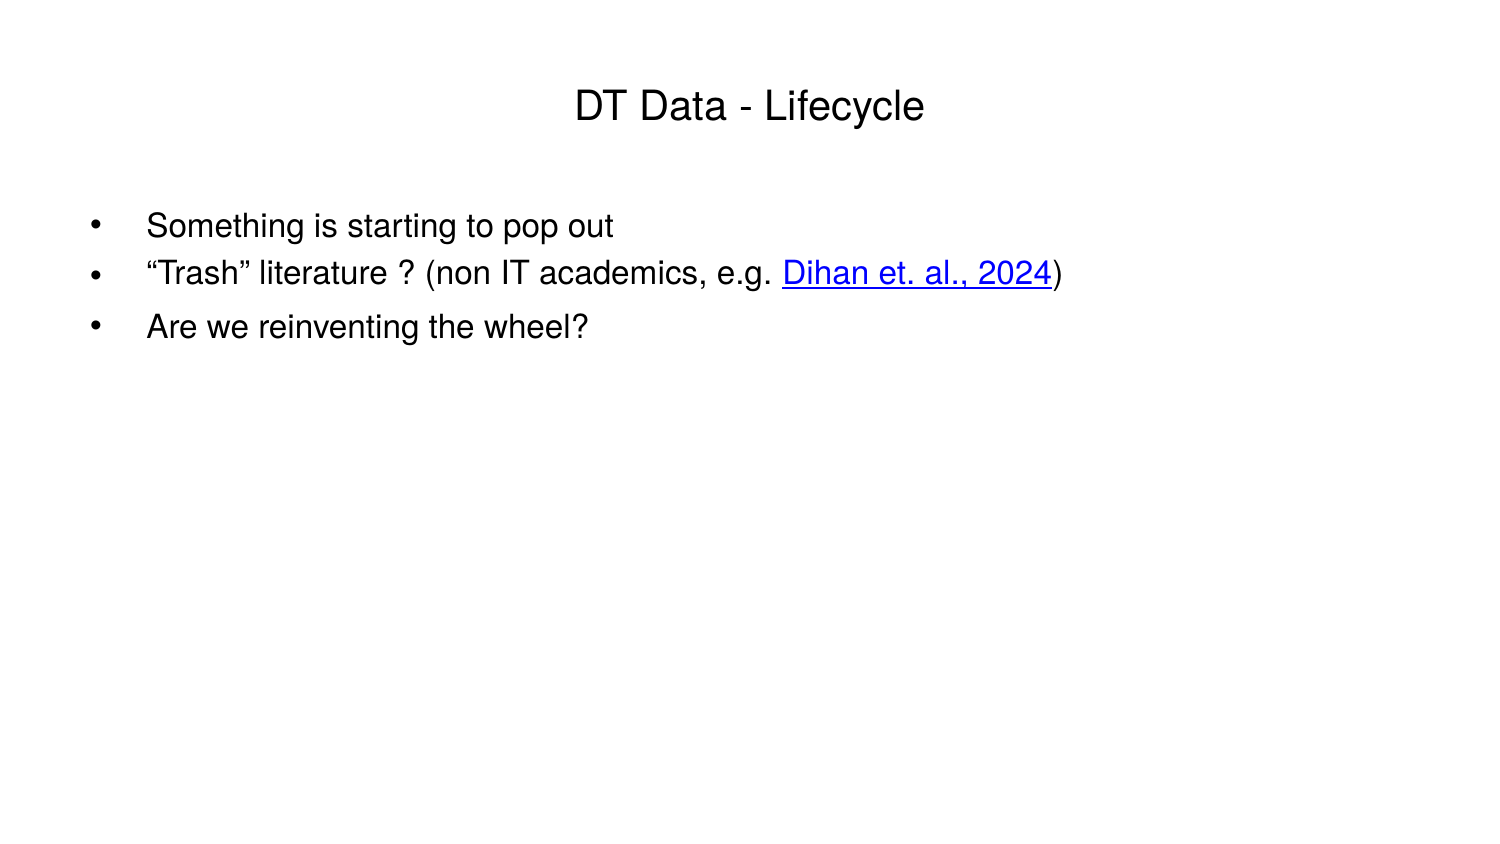

# DT Data - Lifecycle
Something is starting to pop out
“Trash” literature ? (non IT academics, e.g. Dihan et. al., 2024)
Are we reinventing the wheel?